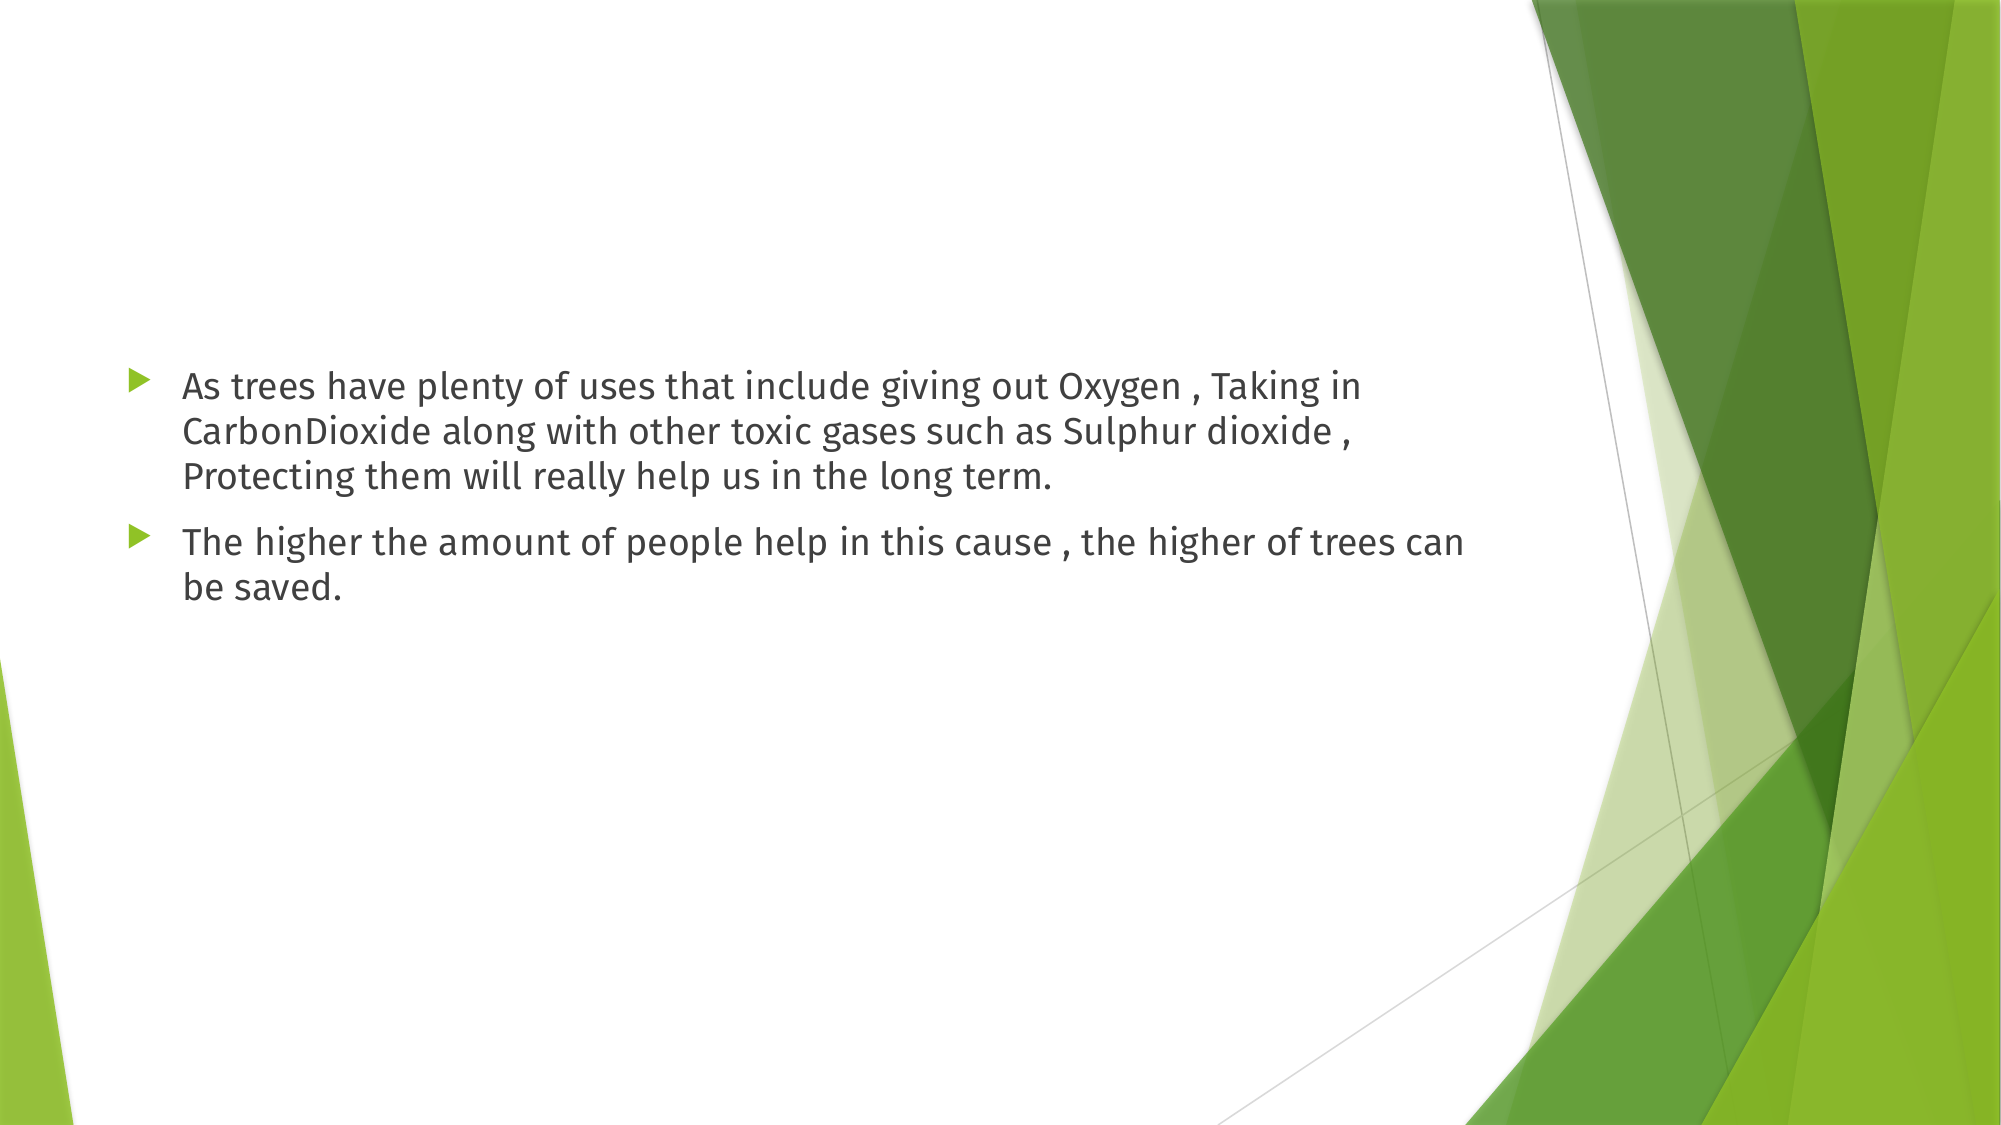

As trees have plenty of uses that include giving out Oxygen , Taking in CarbonDioxide along with other toxic gases such as Sulphur dioxide , Protecting them will really help us in the long term.
The higher the amount of people help in this cause , the higher of trees can be saved.